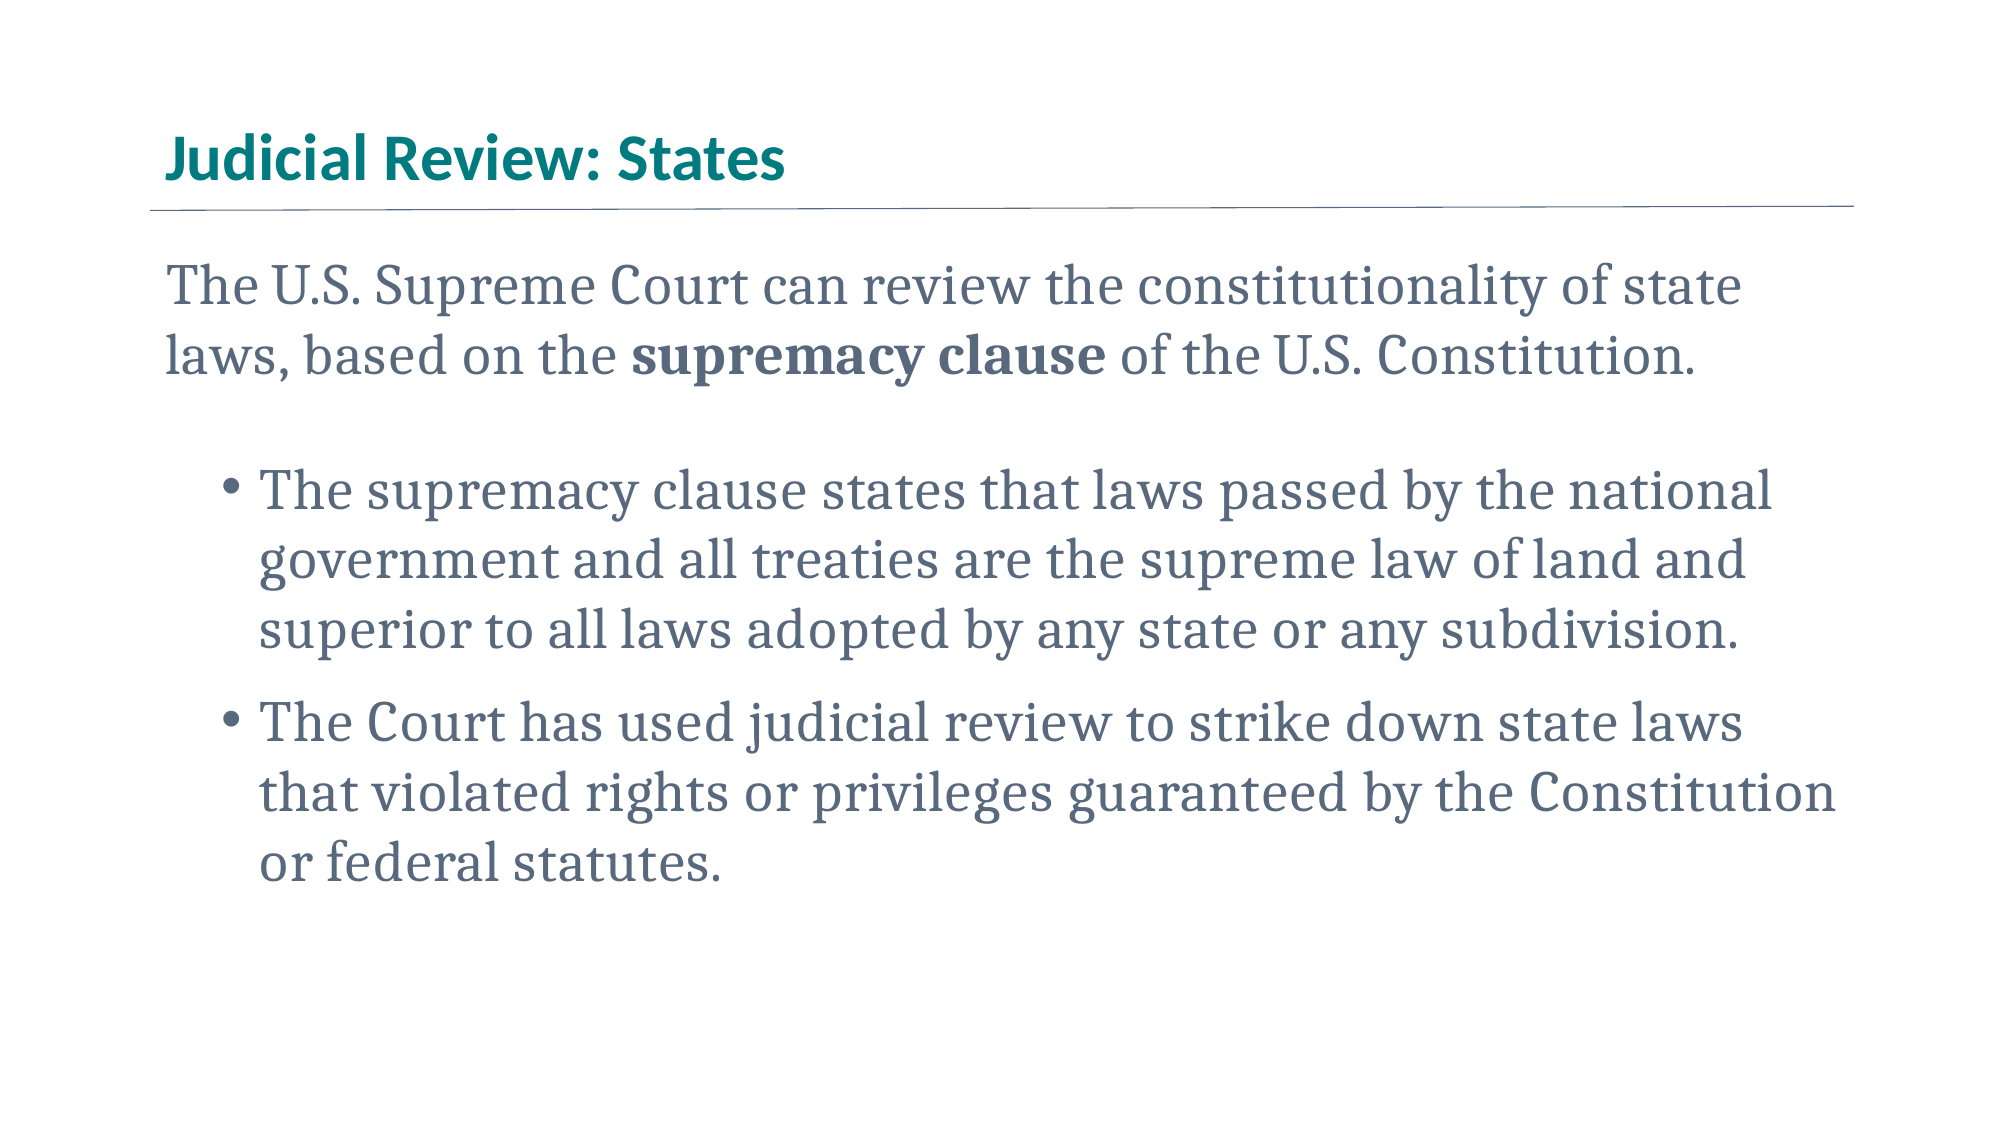

# Judicial Review: States
The U.S. Supreme Court can review the constitutionality of state laws, based on the supremacy clause of the U.S. Constitution.

The supremacy clause states that laws passed by the national government and all treaties are the supreme law of land and superior to all laws adopted by any state or any subdivision.

The Court has used judicial review to strike down state laws that violated rights or privileges guaranteed by the Constitution or federal statutes.